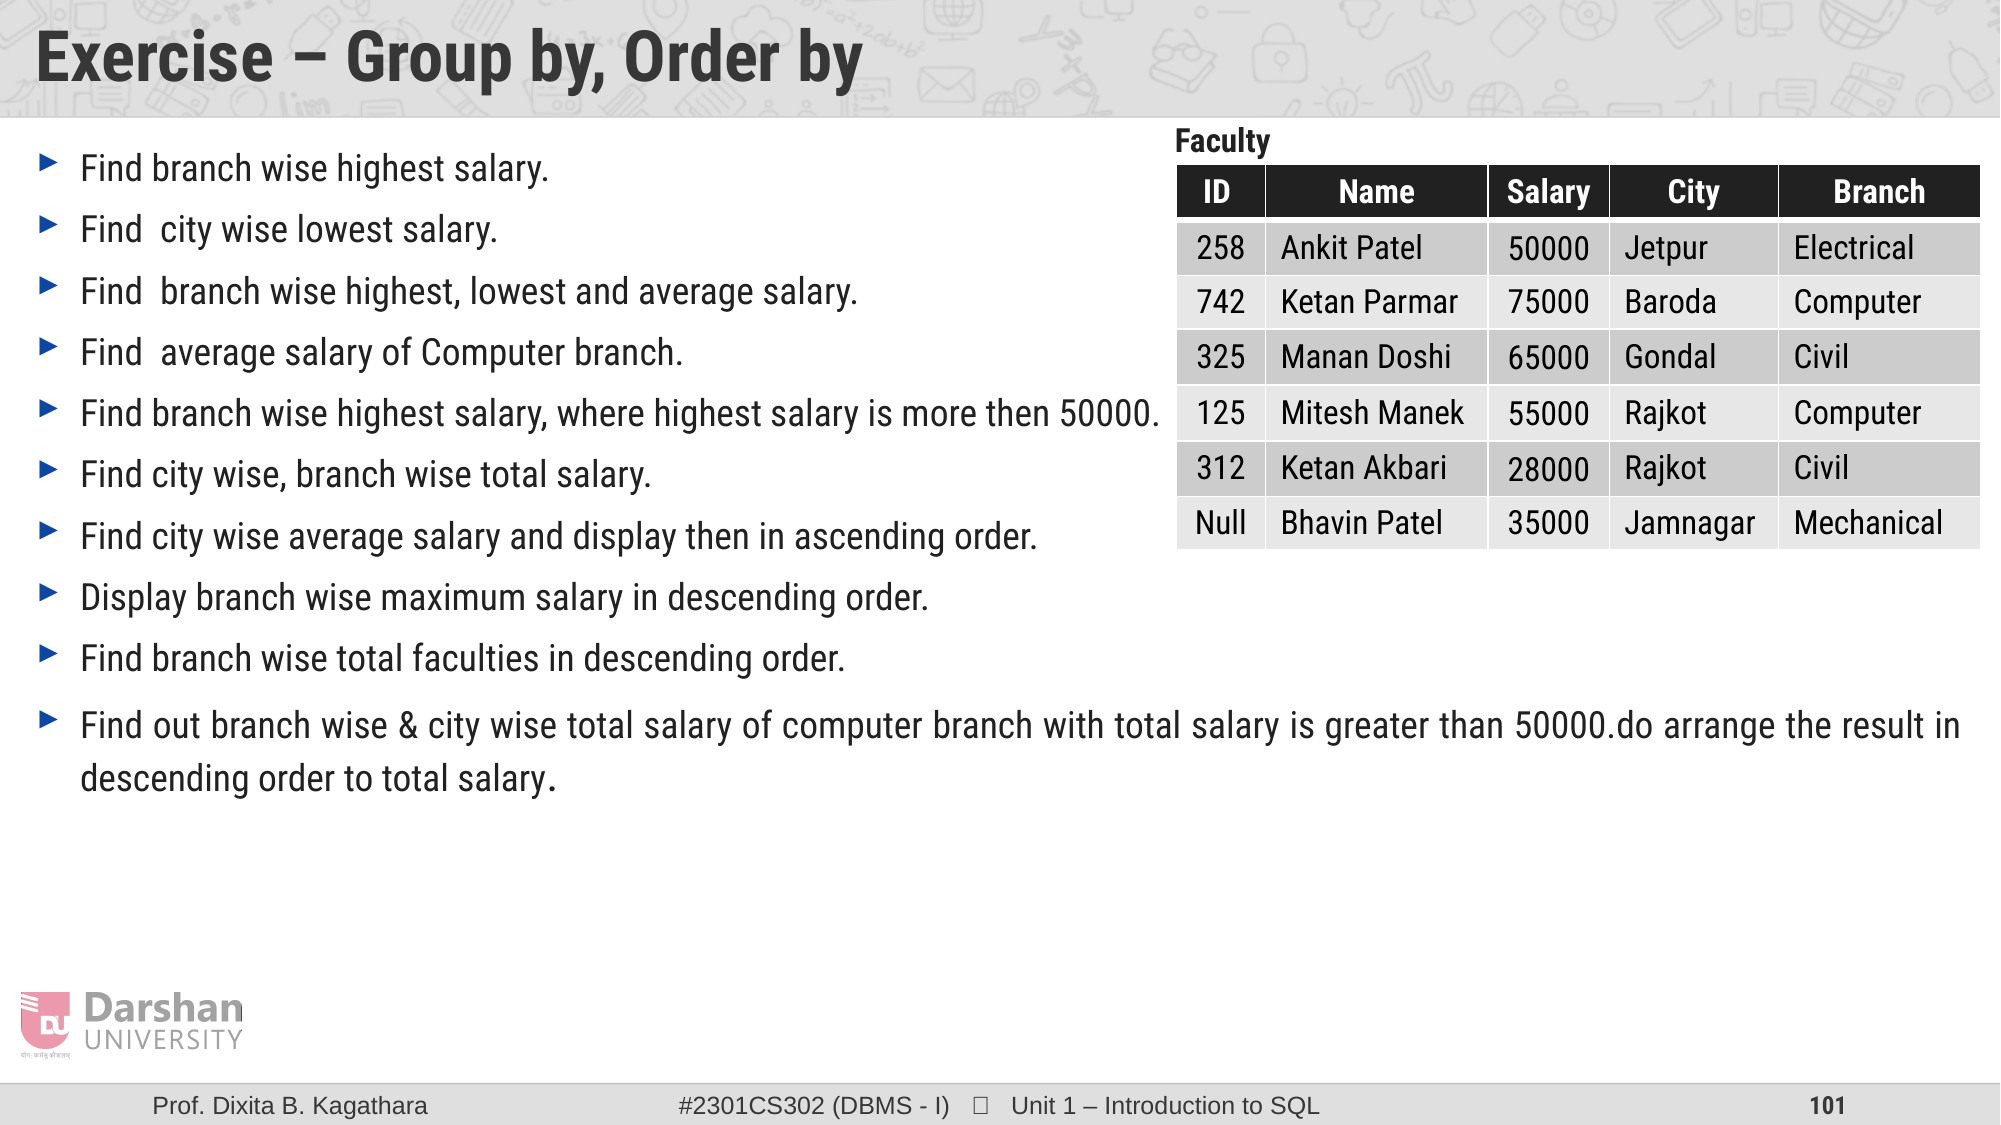

# Exercise – Group by, Order by
Faculty
Find branch wise highest salary.
Find  city wise lowest salary.
Find  branch wise highest, lowest and average salary.
Find  average salary of Computer branch.
Find branch wise highest salary, where highest salary is more then 50000.
Find city wise, branch wise total salary.
Find city wise average salary and display then in ascending order.
Display branch wise maximum salary in descending order.
Find branch wise total faculties in descending order.
Find out branch wise & city wise total salary of computer branch with total salary is greater than 50000.do arrange the result in descending order to total salary.

| ID | Name | Salary | City | Branch |
| --- | --- | --- | --- | --- |
| 258 | Ankit Patel | 50000 | Jetpur | Electrical |
| 742 | Ketan Parmar | 75000 | Baroda | Computer |
| 325 | Manan Doshi | 65000 | Gondal | Civil |
| 125 | Mitesh Manek | 55000 | Rajkot | Computer |
| 312 | Ketan Akbari | 28000 | Rajkot | Civil |
| Null | Bhavin Patel | 35000 | Jamnagar | Mechanical |